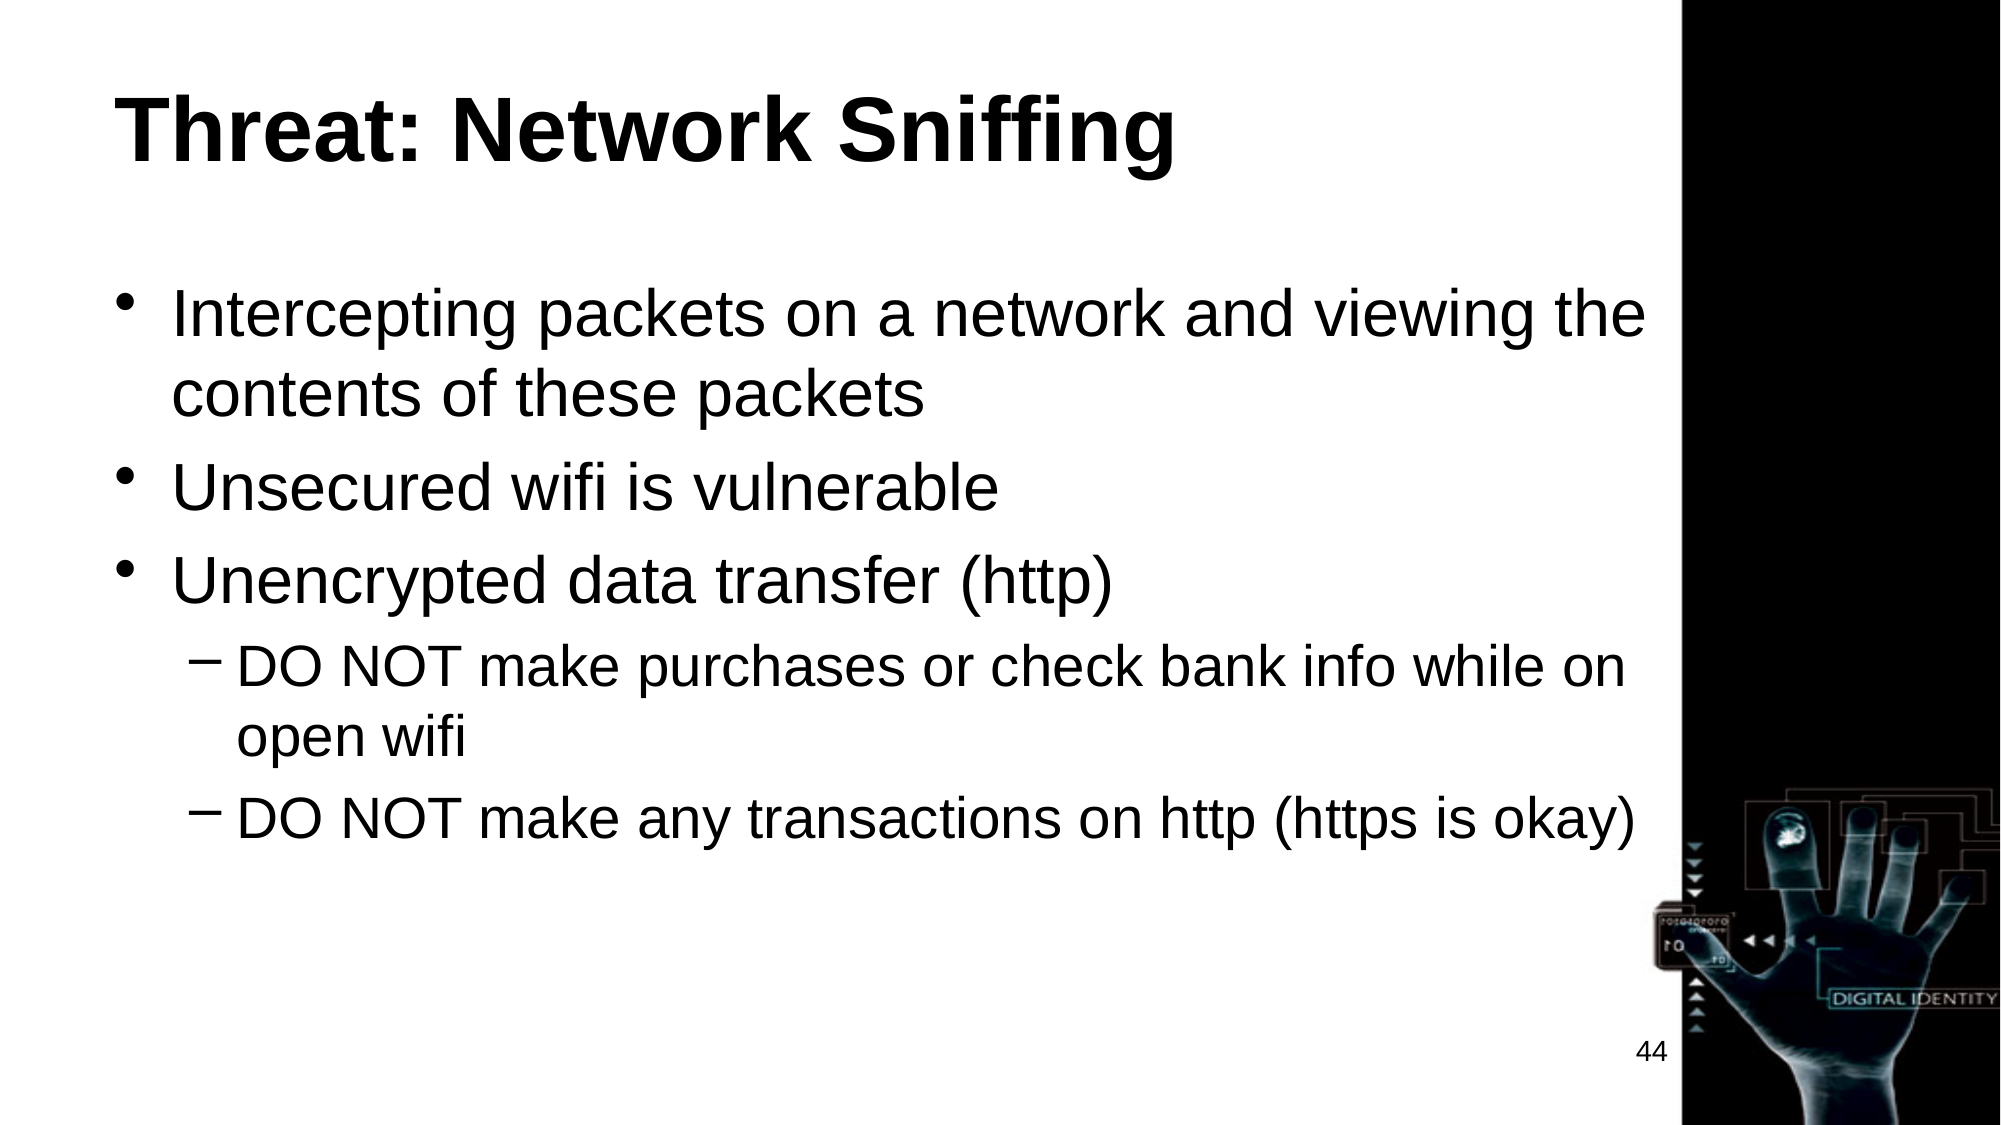

# Threat: Network Sniffing
Intercepting packets on a network and viewing the contents of these packets
Unsecured wifi is vulnerable
Unencrypted data transfer (http)
DO NOT make purchases or check bank info while on open wifi
DO NOT make any transactions on http (https is okay)
44